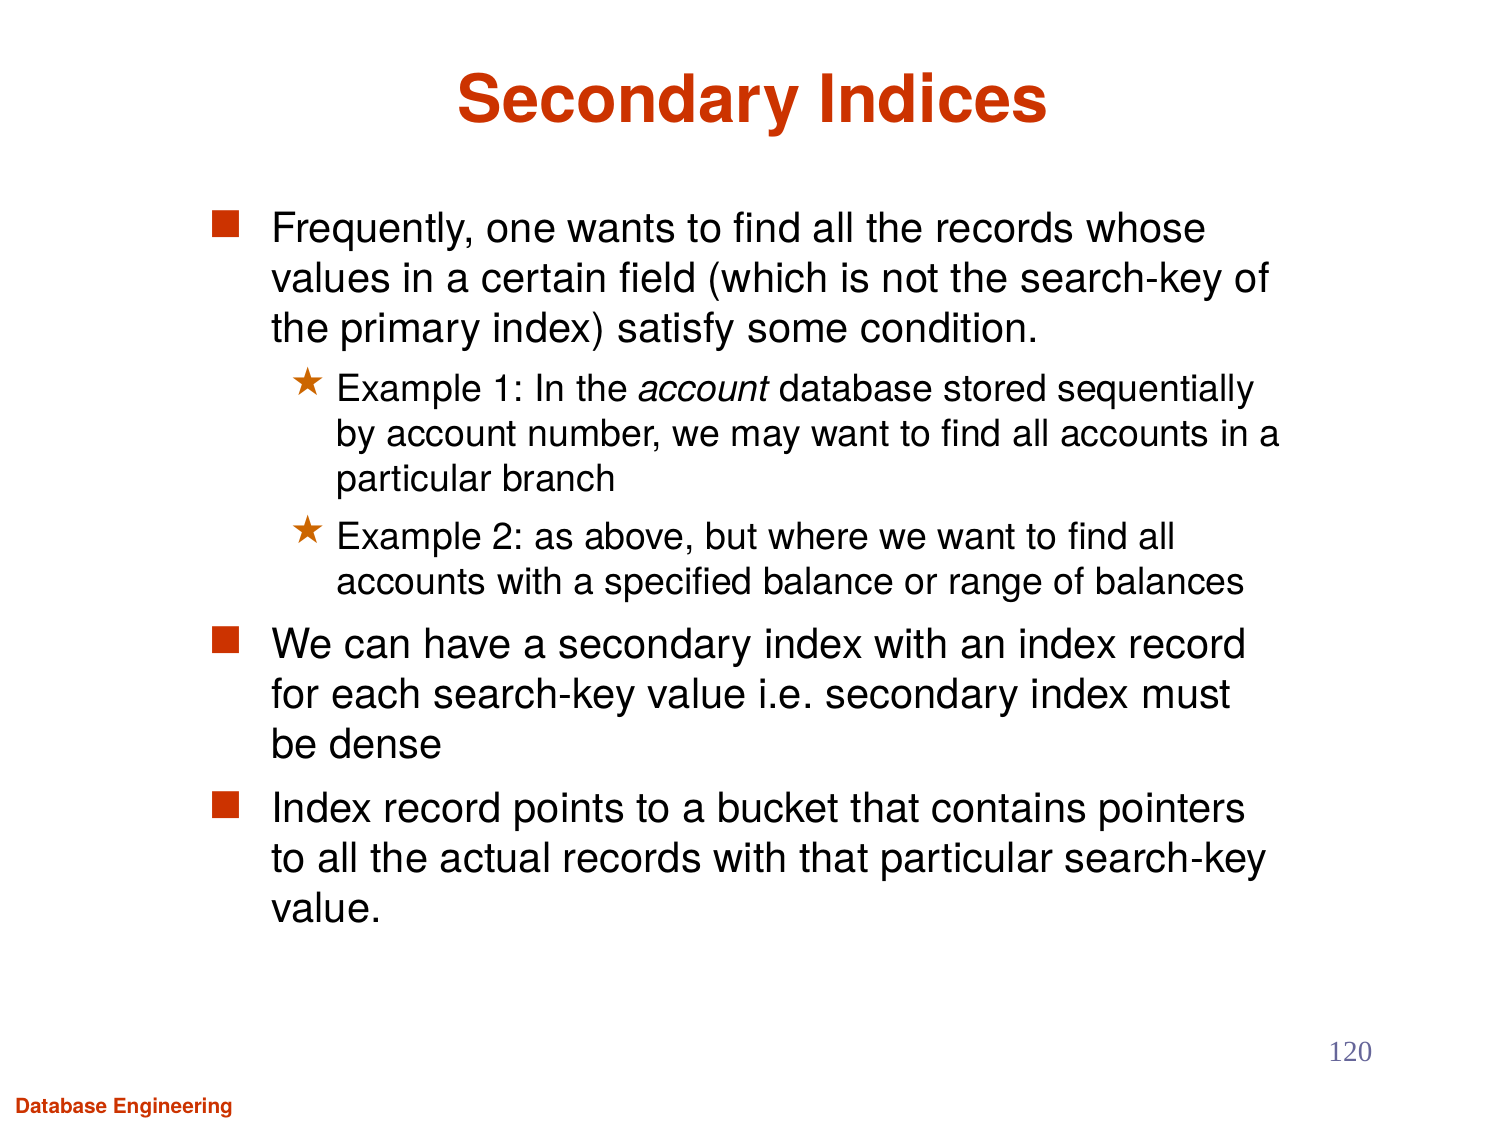

# Secondary Indices
Frequently, one wants to find all the records whose values in a certain field (which is not the search-key of the primary index) satisfy some condition.
Example 1: In the account database stored sequentially by account number, we may want to find all accounts in a particular branch
Example 2: as above, but where we want to find all accounts with a specified balance or range of balances
We can have a secondary index with an index record for each search-key value i.e. secondary index must be dense
Index record points to a bucket that contains pointers to all the actual records with that particular search-key value.
120